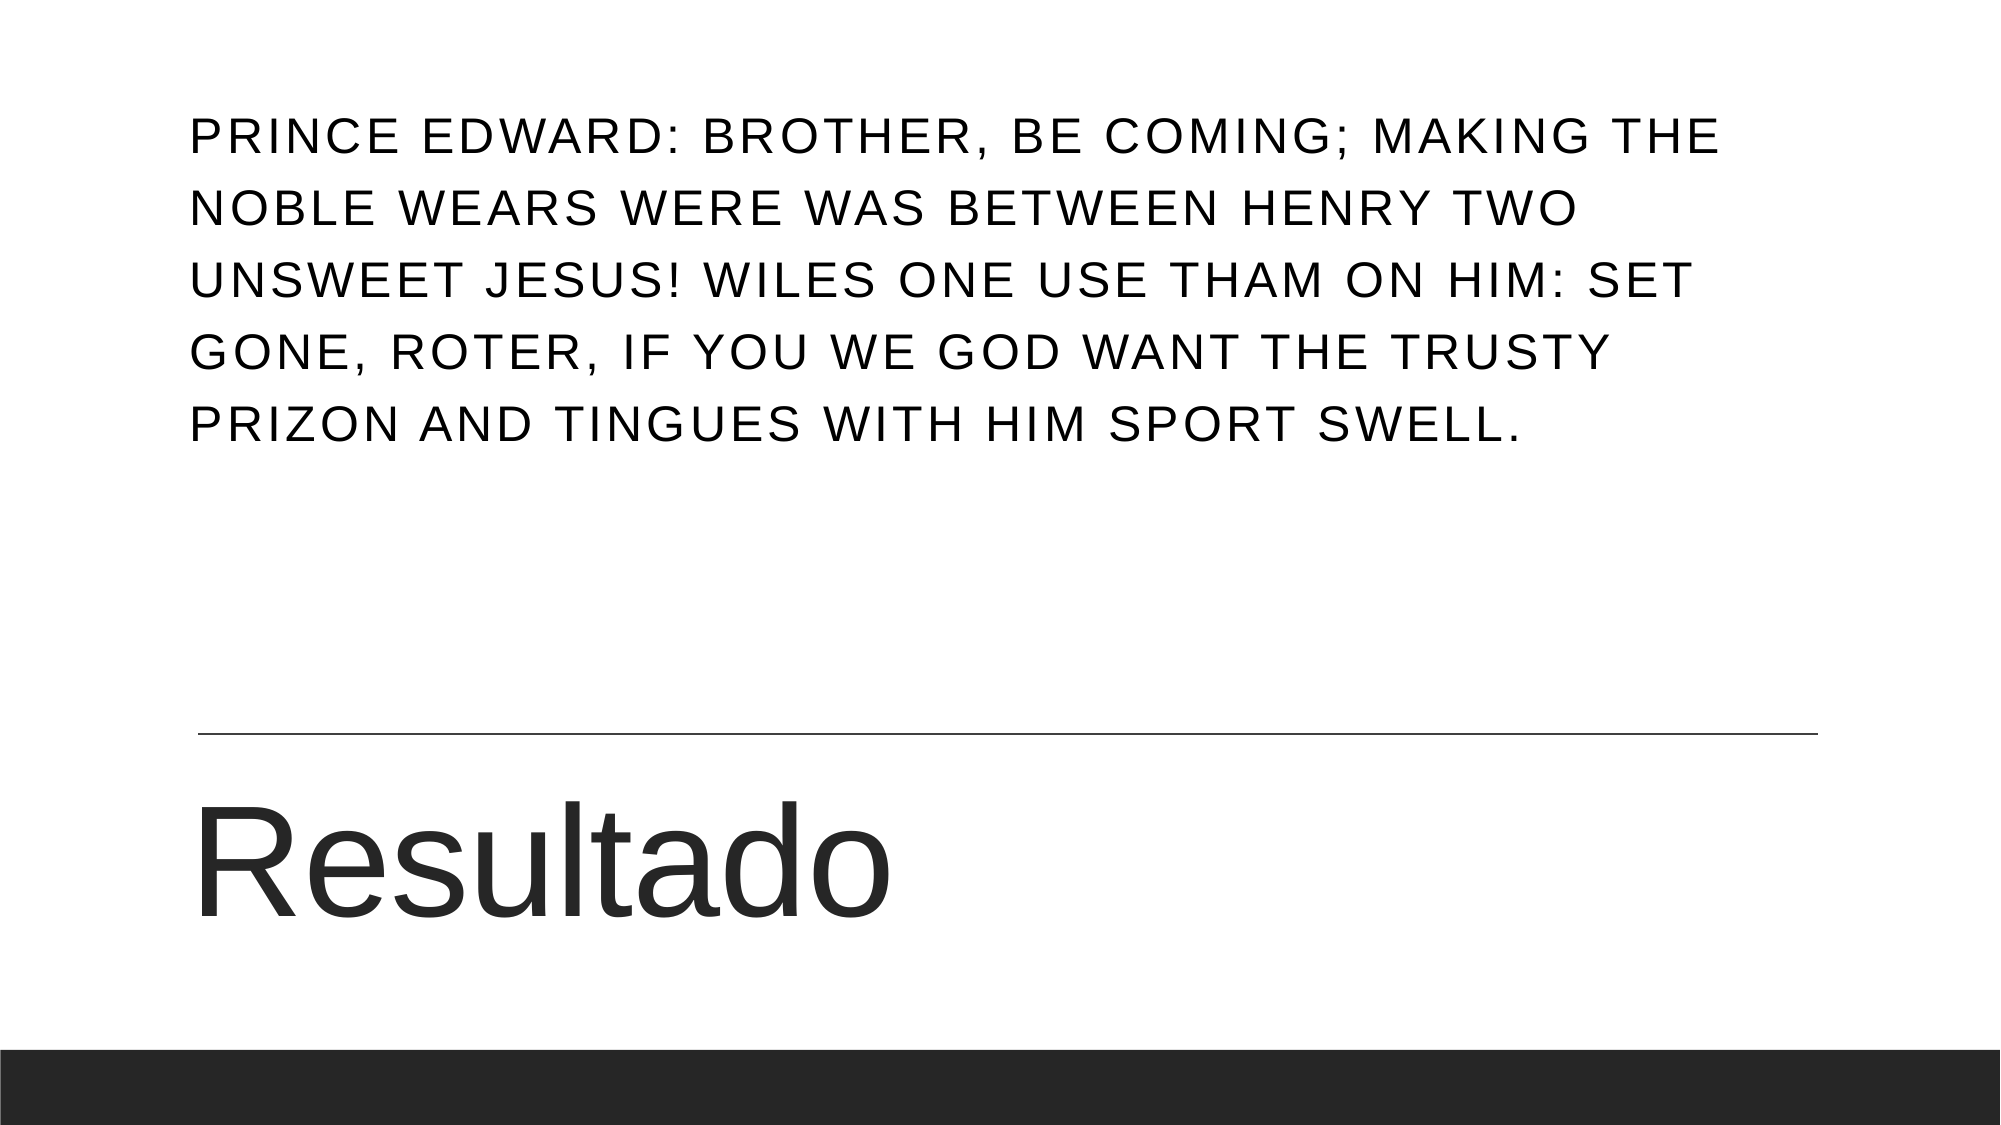

PRINCE EDWARD: Brother, be coming; making the noble wears were was between Henry two unsweet Jesus! Wiles one use tham on him: set gone, Roter, if you we god want The trusty prizon and tingues With him sport swell.
# Resultado